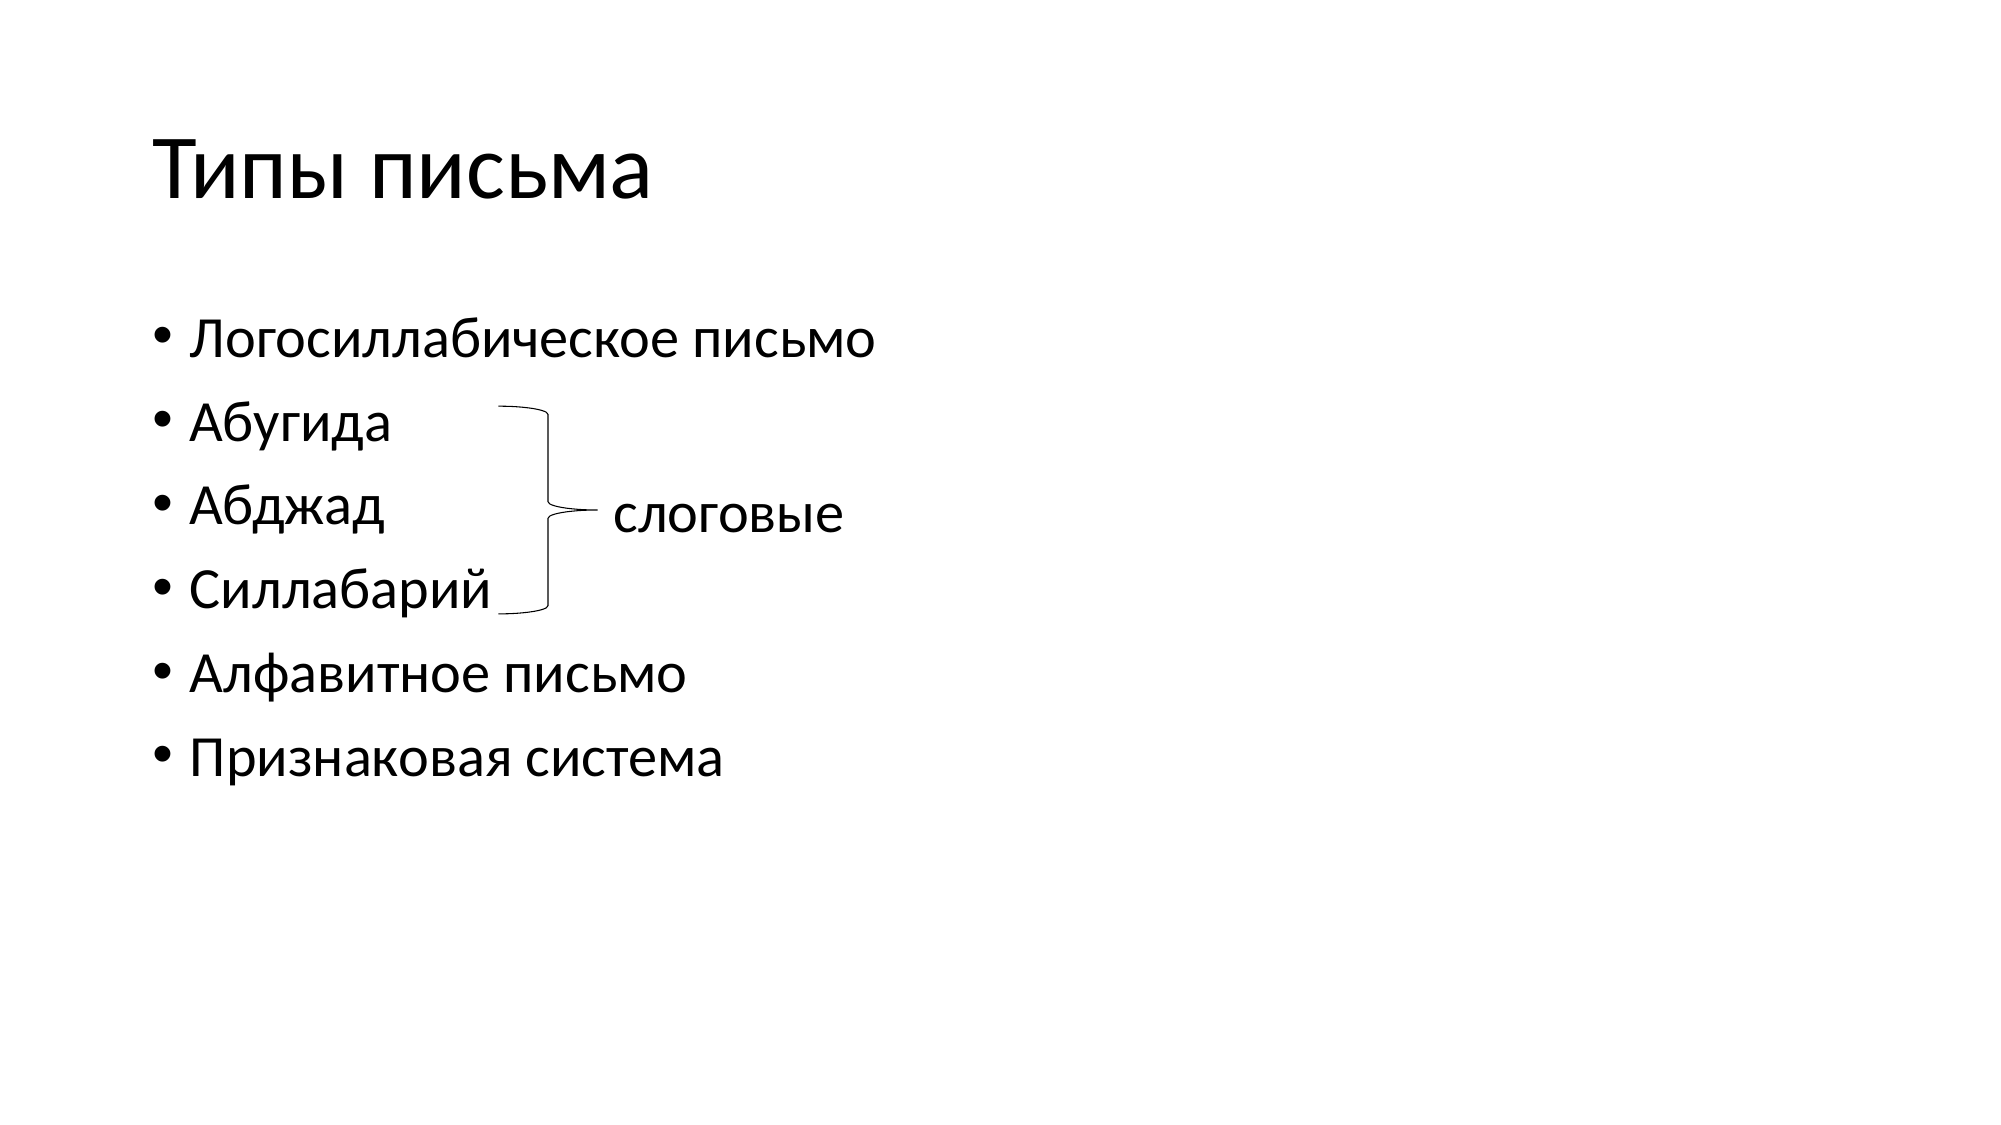

# Типы письма
Логосиллабическое письмо
Абугида
Абджад
Силлабарий
Алфавитное письмо
Признаковая система

слоговые